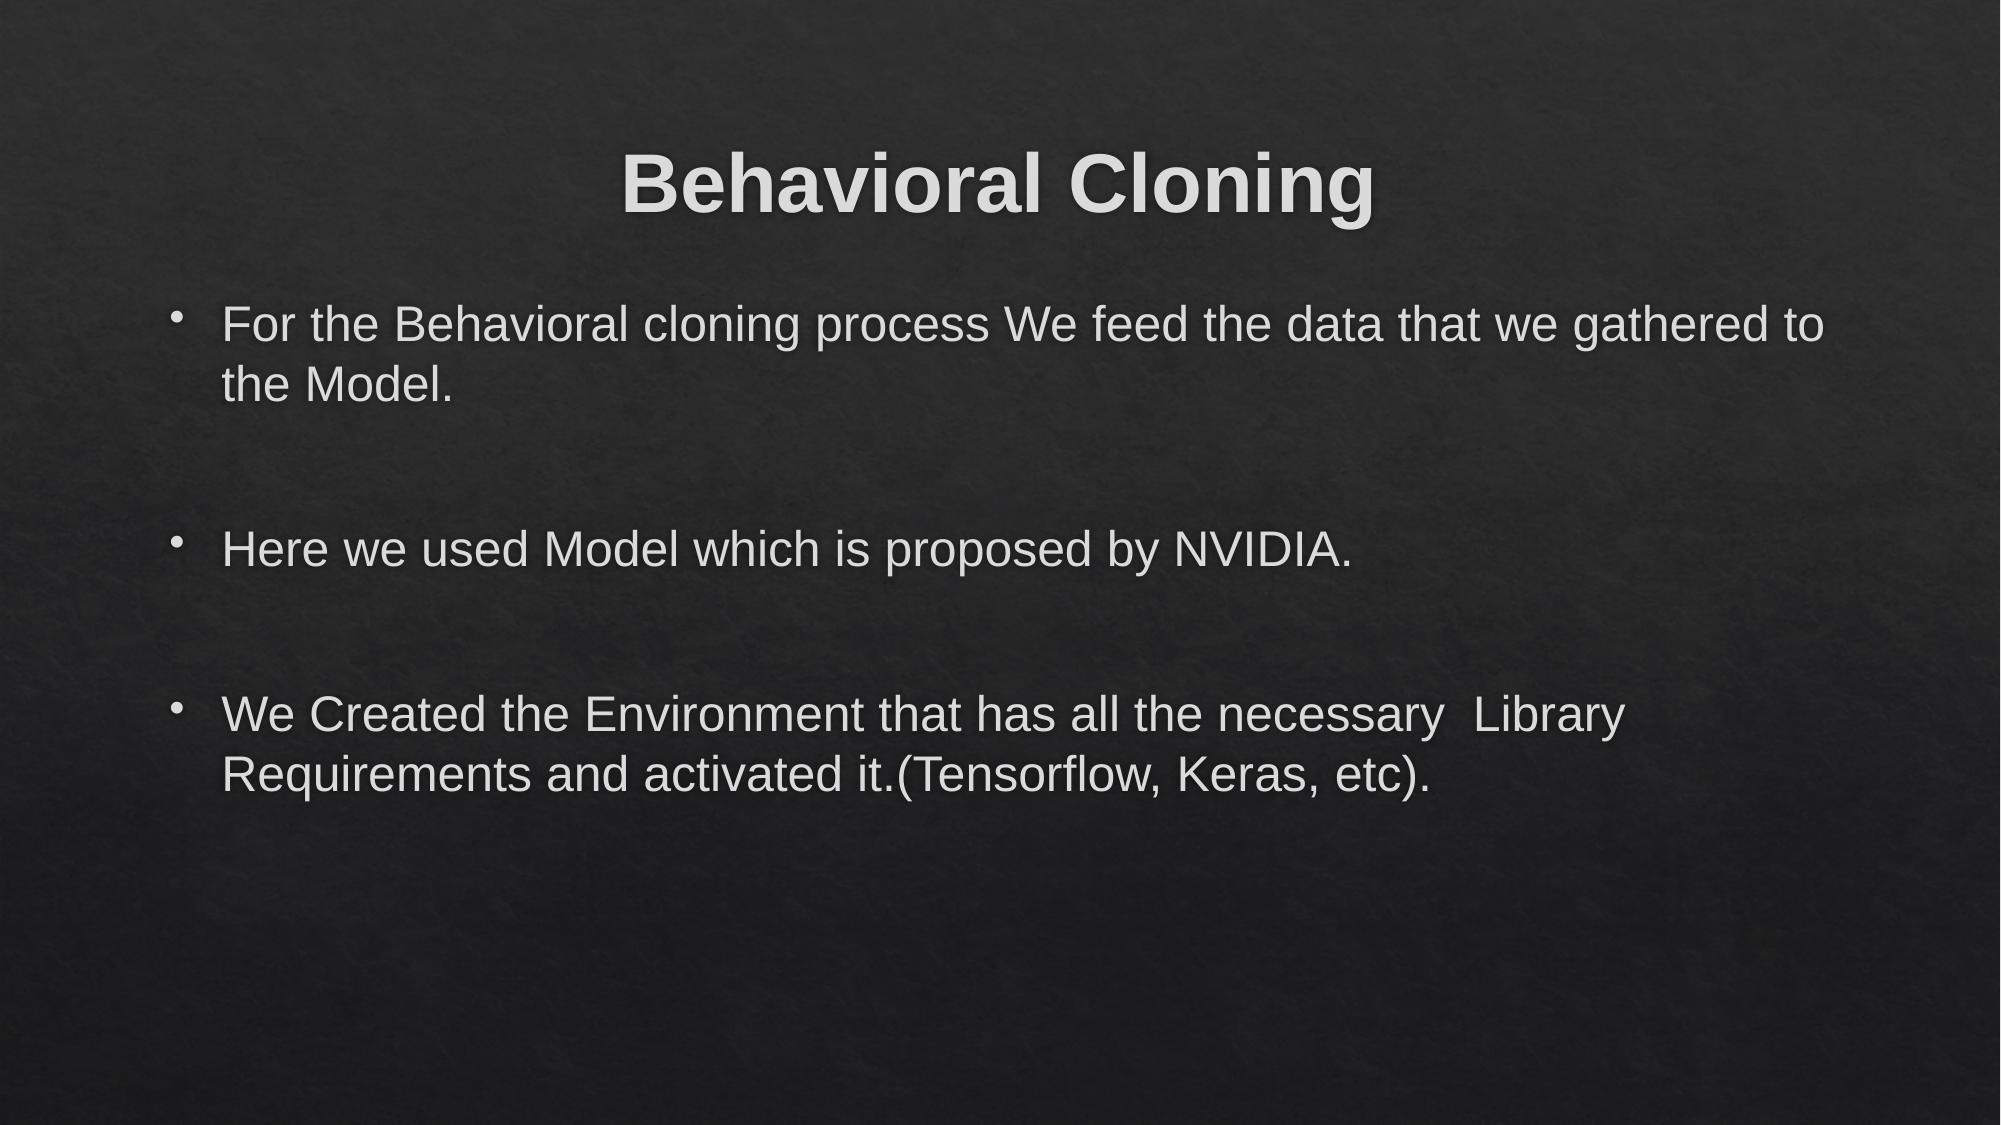

# Behavioral Cloning
For the Behavioral cloning process We feed the data that we gathered to the Model.

Here we used Model which is proposed by NVIDIA.

We Created the Environment that has all the necessary  Library Requirements and activated it.(Tensorflow, Keras, etc).